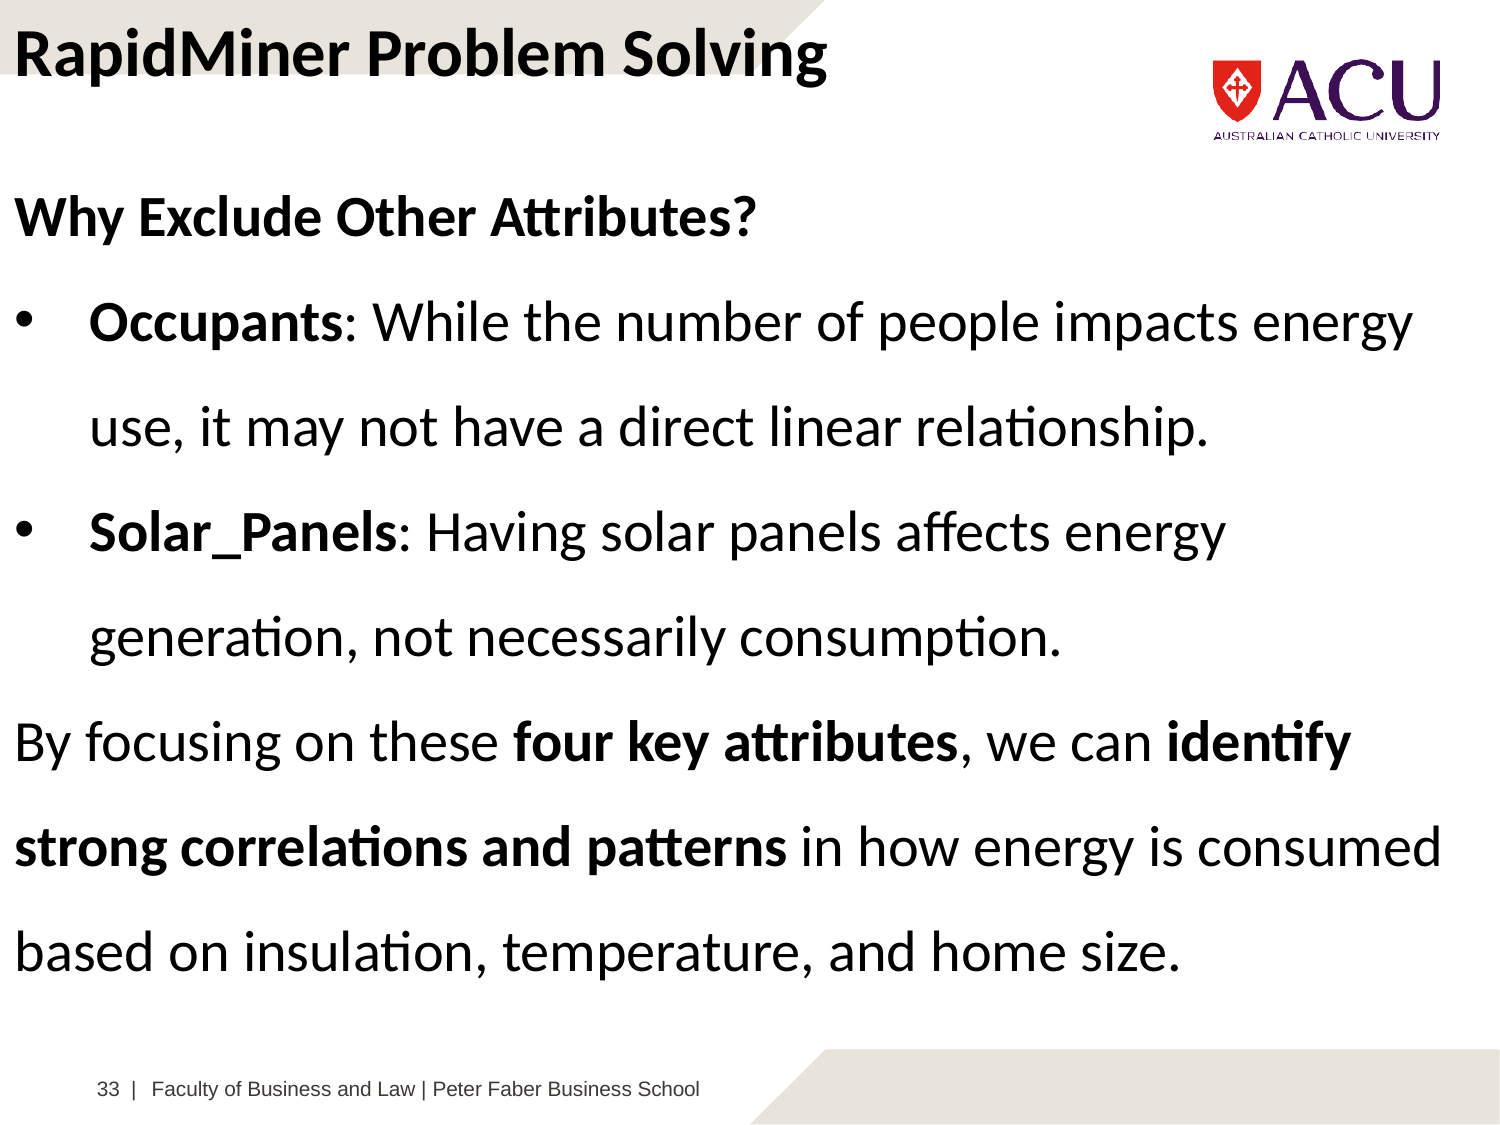

RapidMiner Problem Solving
Why Exclude Other Attributes?
Occupants: While the number of people impacts energy use, it may not have a direct linear relationship.
Solar_Panels: Having solar panels affects energy generation, not necessarily consumption.
By focusing on these four key attributes, we can identify strong correlations and patterns in how energy is consumed based on insulation, temperature, and home size.
33 |
Faculty of Business and Law | Peter Faber Business School